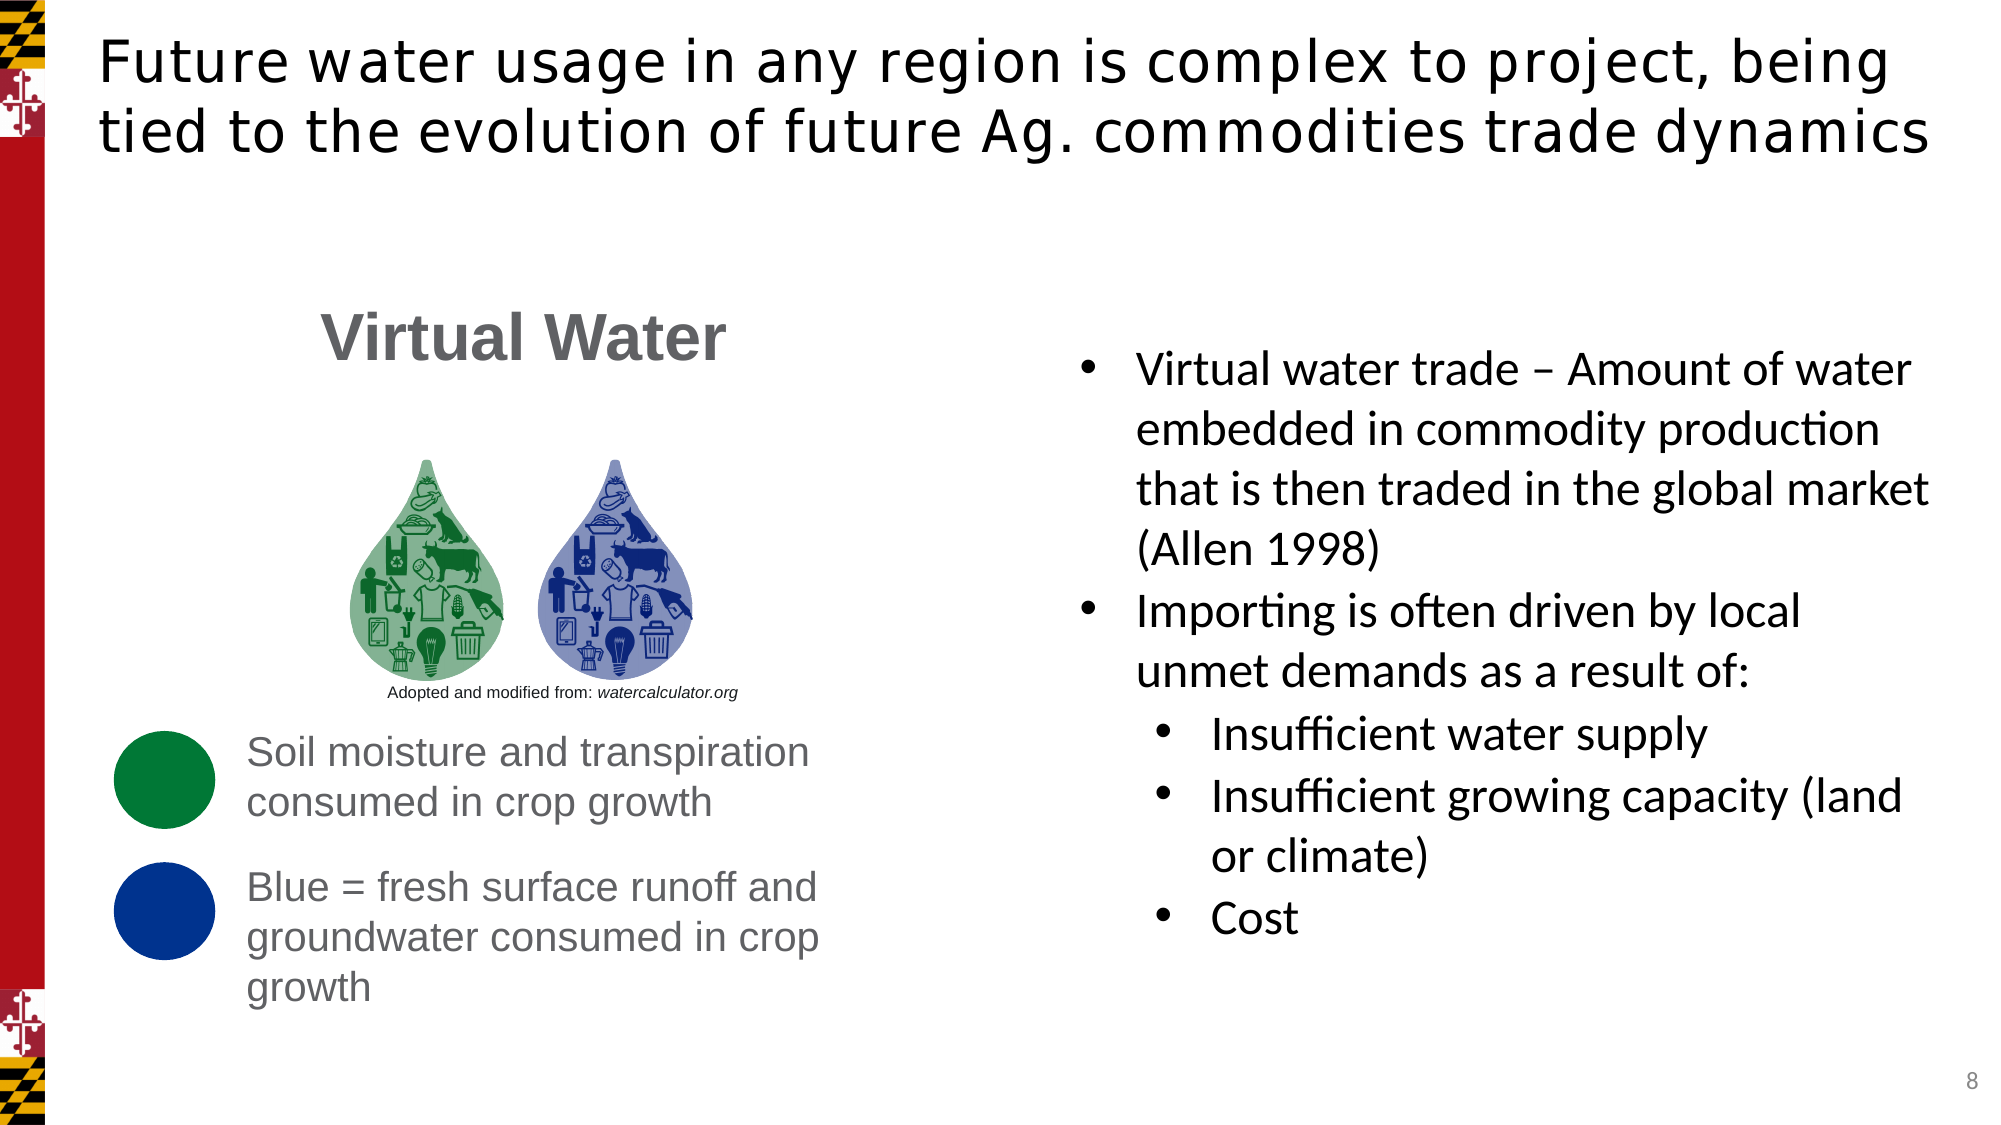

# Future water usage in any region is complex to project, being tied to the evolution of future Ag. commodities trade dynamics
Virtual Water

Adopted and modified from: watercalculator.org
Soil moisture and transpiration
consumed in crop growth
Blue = fresh surface runoff and
groundwater consumed in crop growth

Virtual water trade – Amount of water embedded in commodity production that is then traded in the global market (Allen 1998)
Importing is often driven by local unmet demands as a result of:
Insufficient water supply
Insufficient growing capacity (land or climate)
Cost